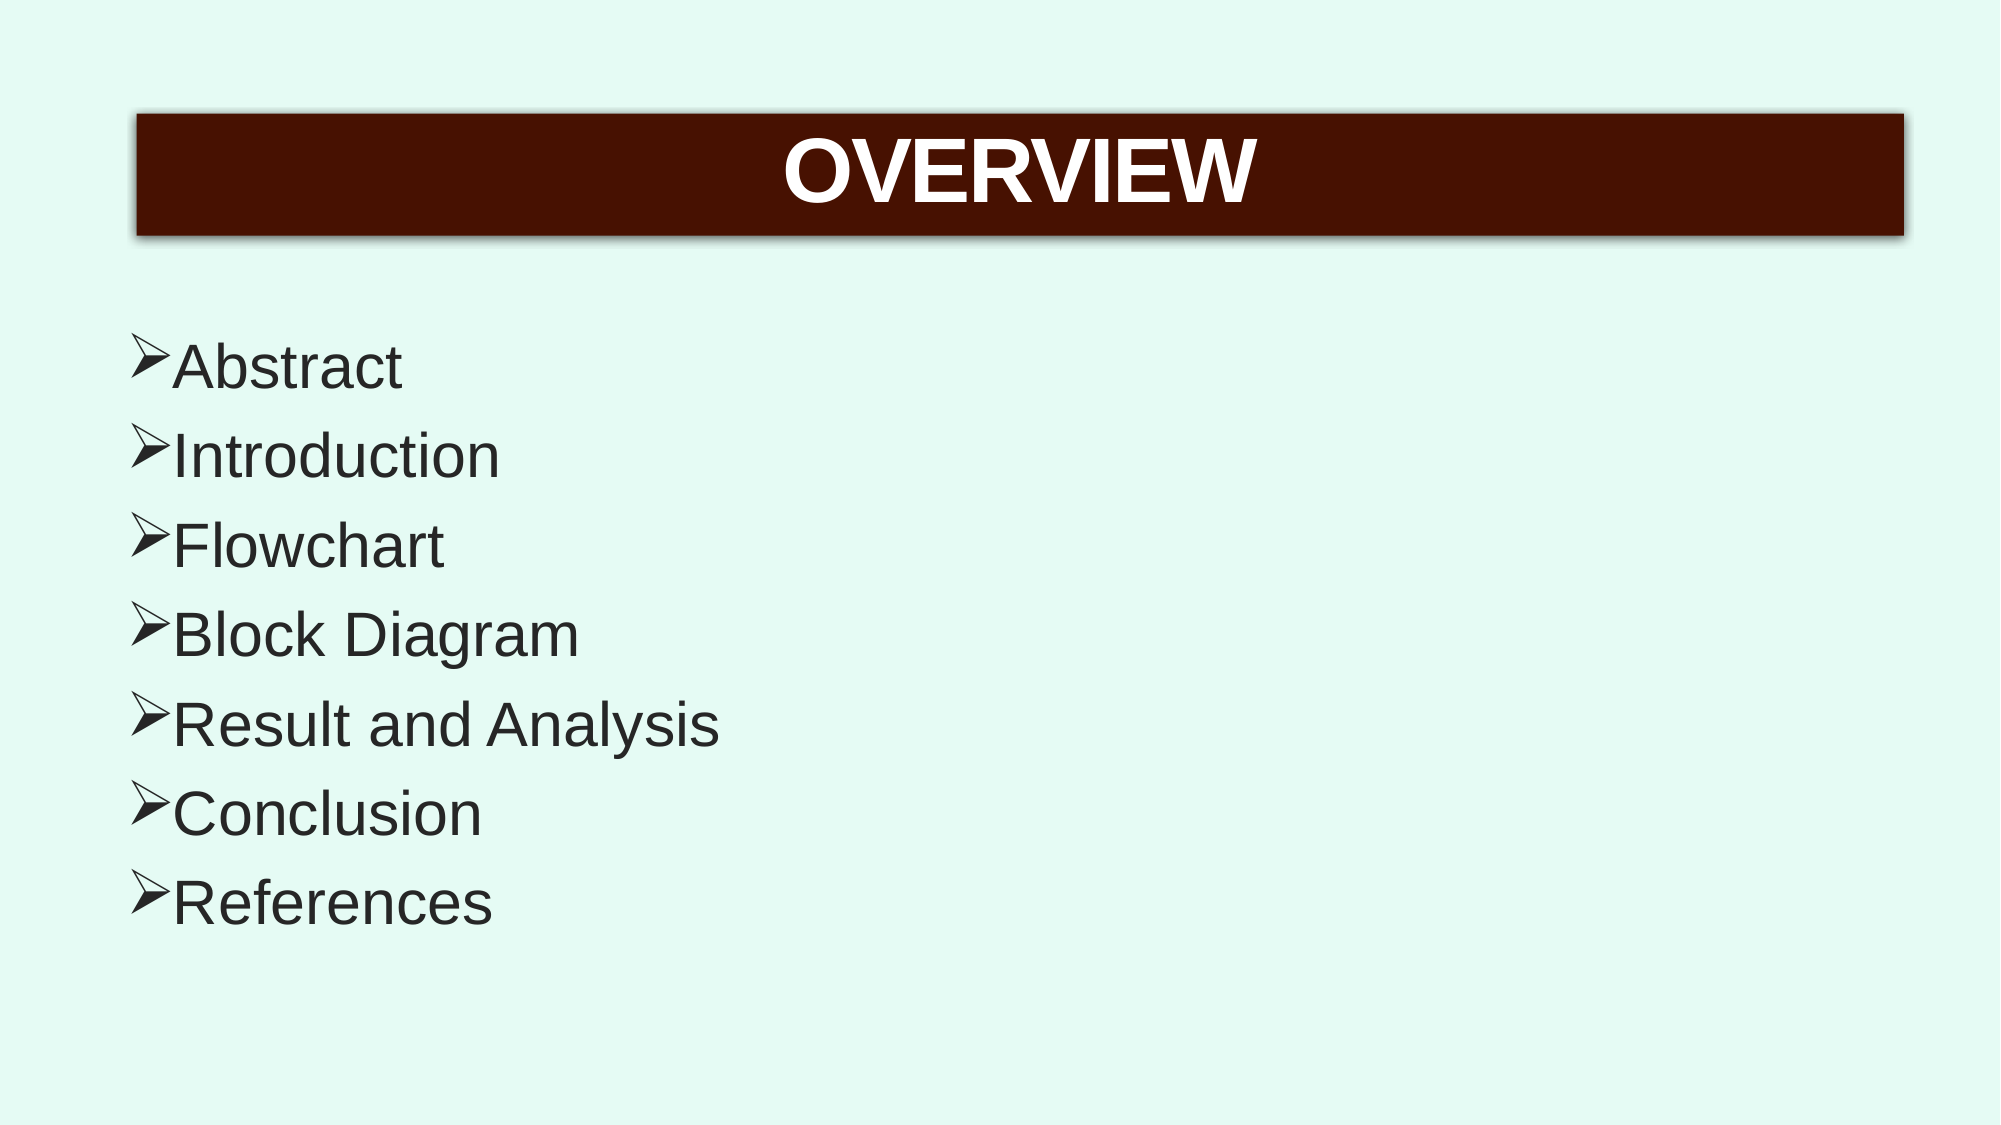

# OVERVIEW
Abstract
Introduction
Flowchart
Block Diagram
Result and Analysis
Conclusion
References